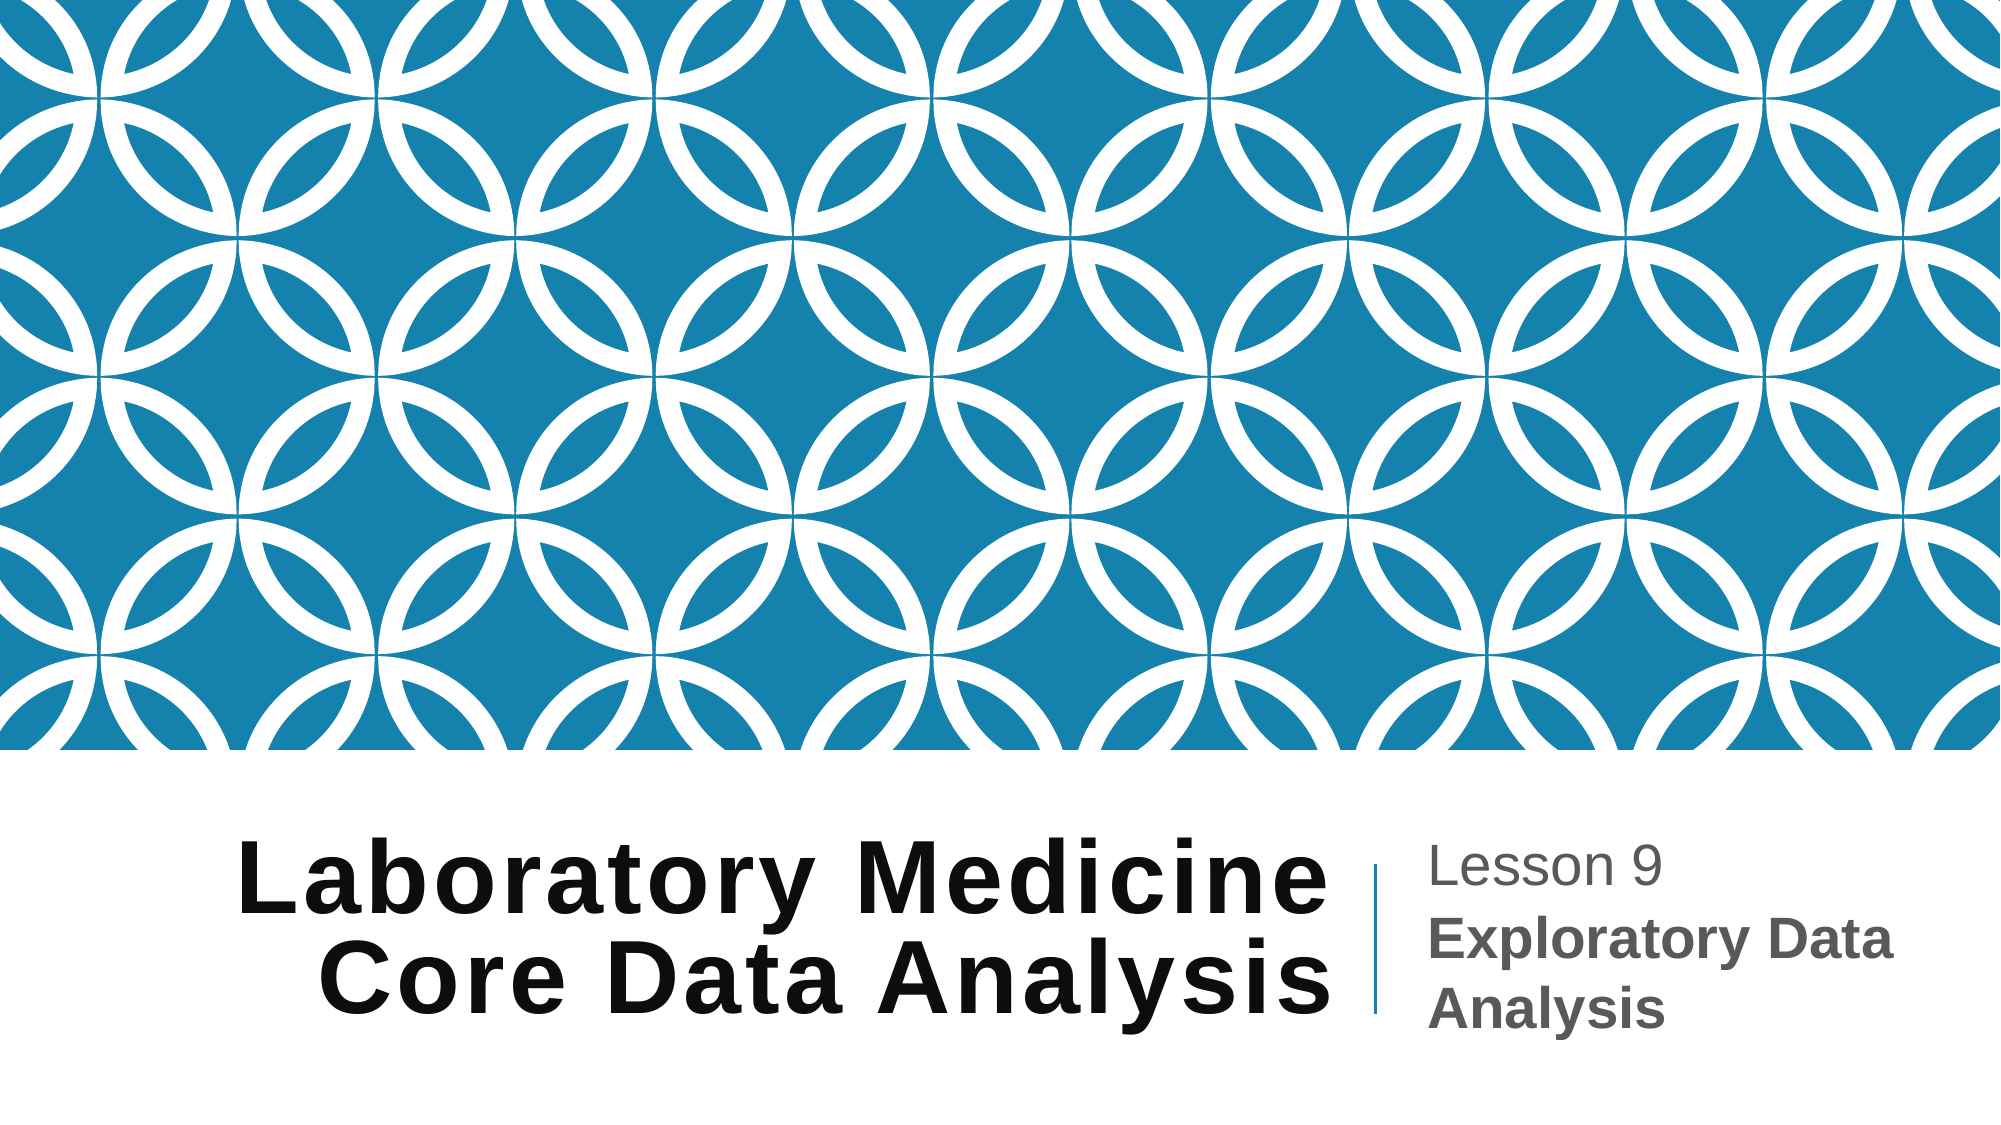

# Laboratory Medicine Core Data Analysis
Lesson 9
Exploratory Data Analysis